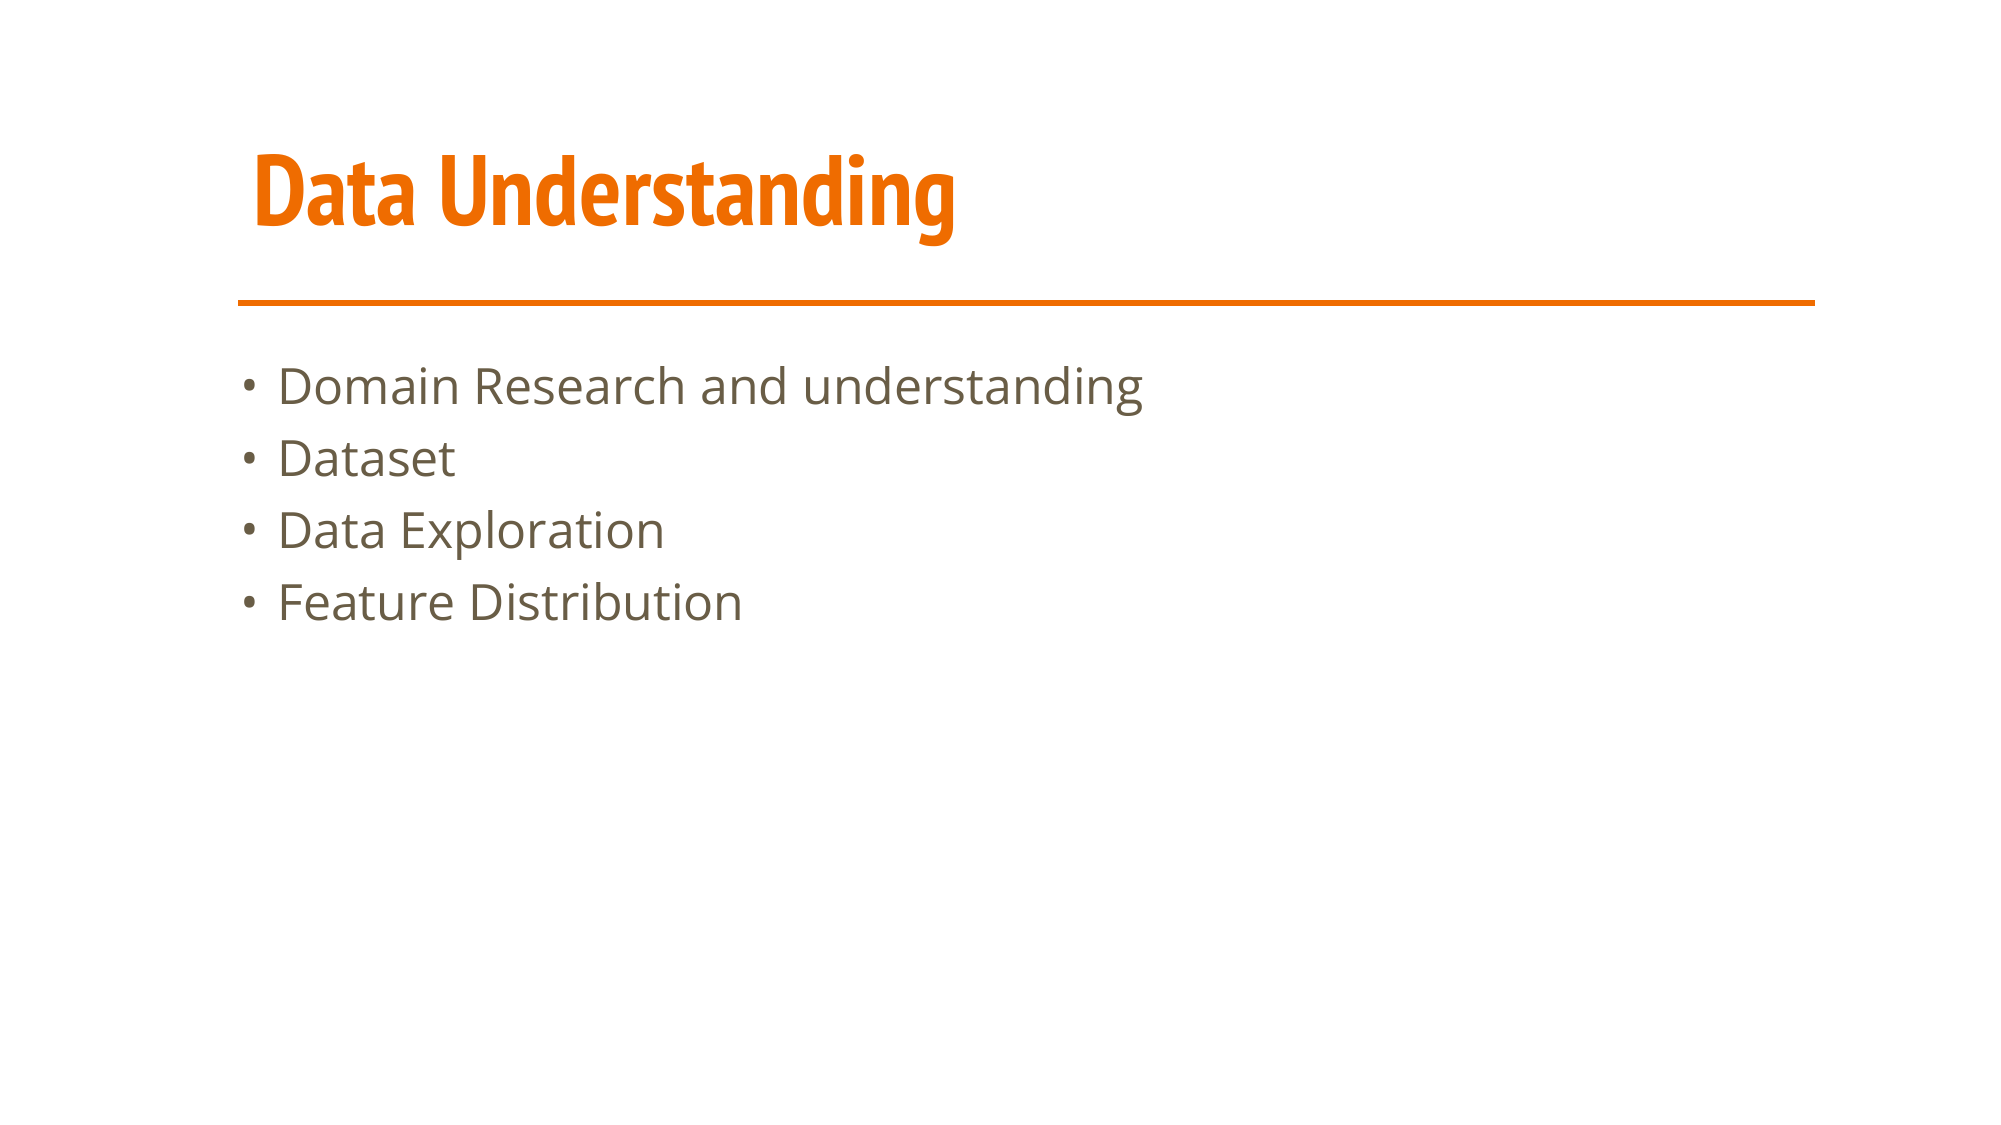

# Data Understanding
Domain Research and understanding
Dataset
Data Exploration
Feature Distribution